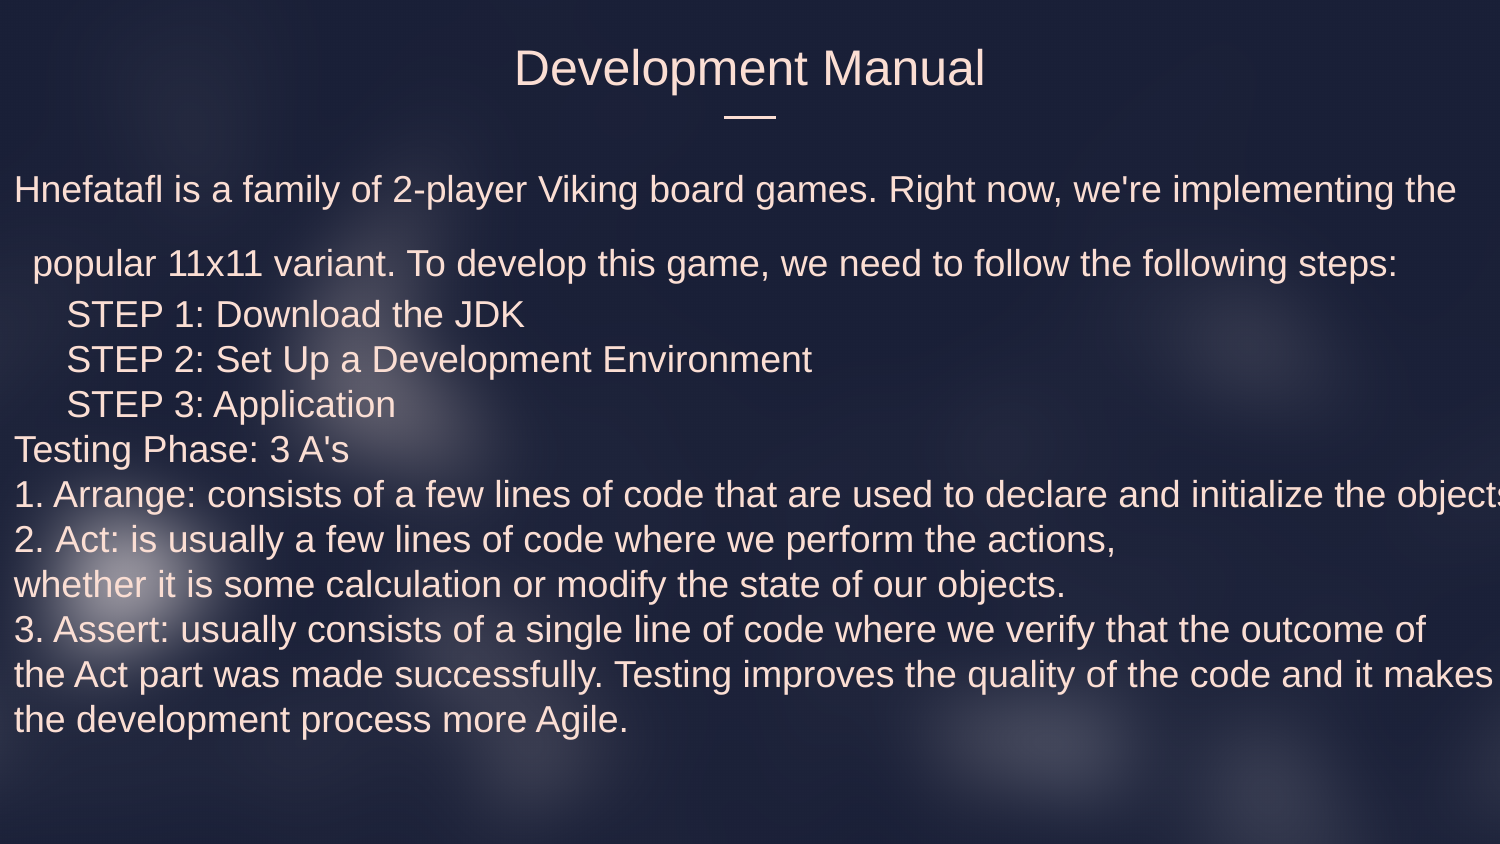

Development Manual
Hnefatafl is a family of 2-player Viking board games. Right now, we're implementing the
 popular 11x11 variant. To develop this game, we need to follow the following steps:
     STEP 1: Download the JDK
     STEP 2: Set Up a Development Environment
     STEP 3: Application
Testing Phase: 3 A's
1. Arrange: consists of a few lines of code that are used to declare and initialize the objects
2. Act: is usually a few lines of code where we perform the actions,
whether it is some calculation or modify the state of our objects.
3. Assert: usually consists of a single line of code where we verify that the outcome of
the Act part was made successfully. Testing improves the quality of the code and it makes
the development process more Agile.